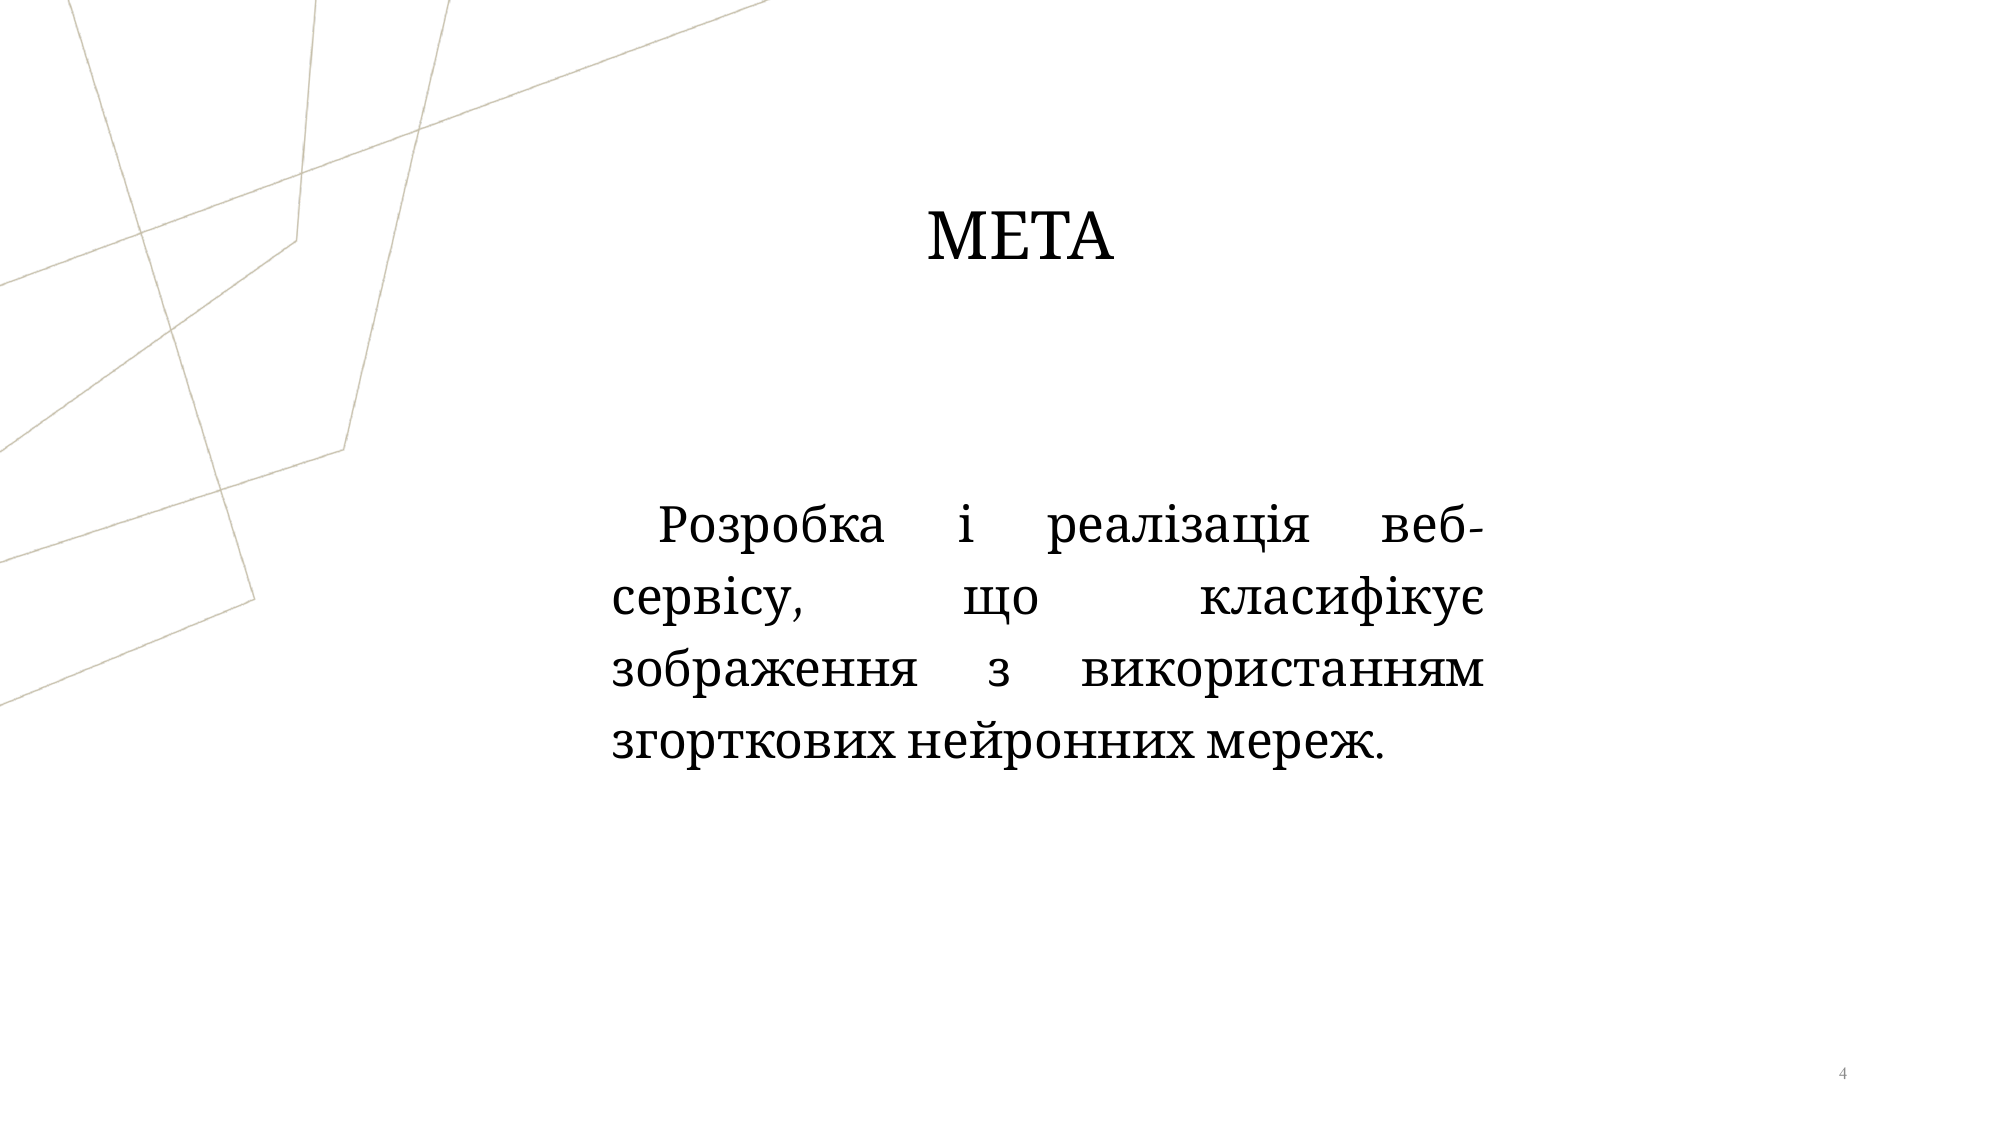

МЕТА
Розробка і реалізація веб-сервісу, що класифікує зображення з використанням згорткових нейронних мереж.
4